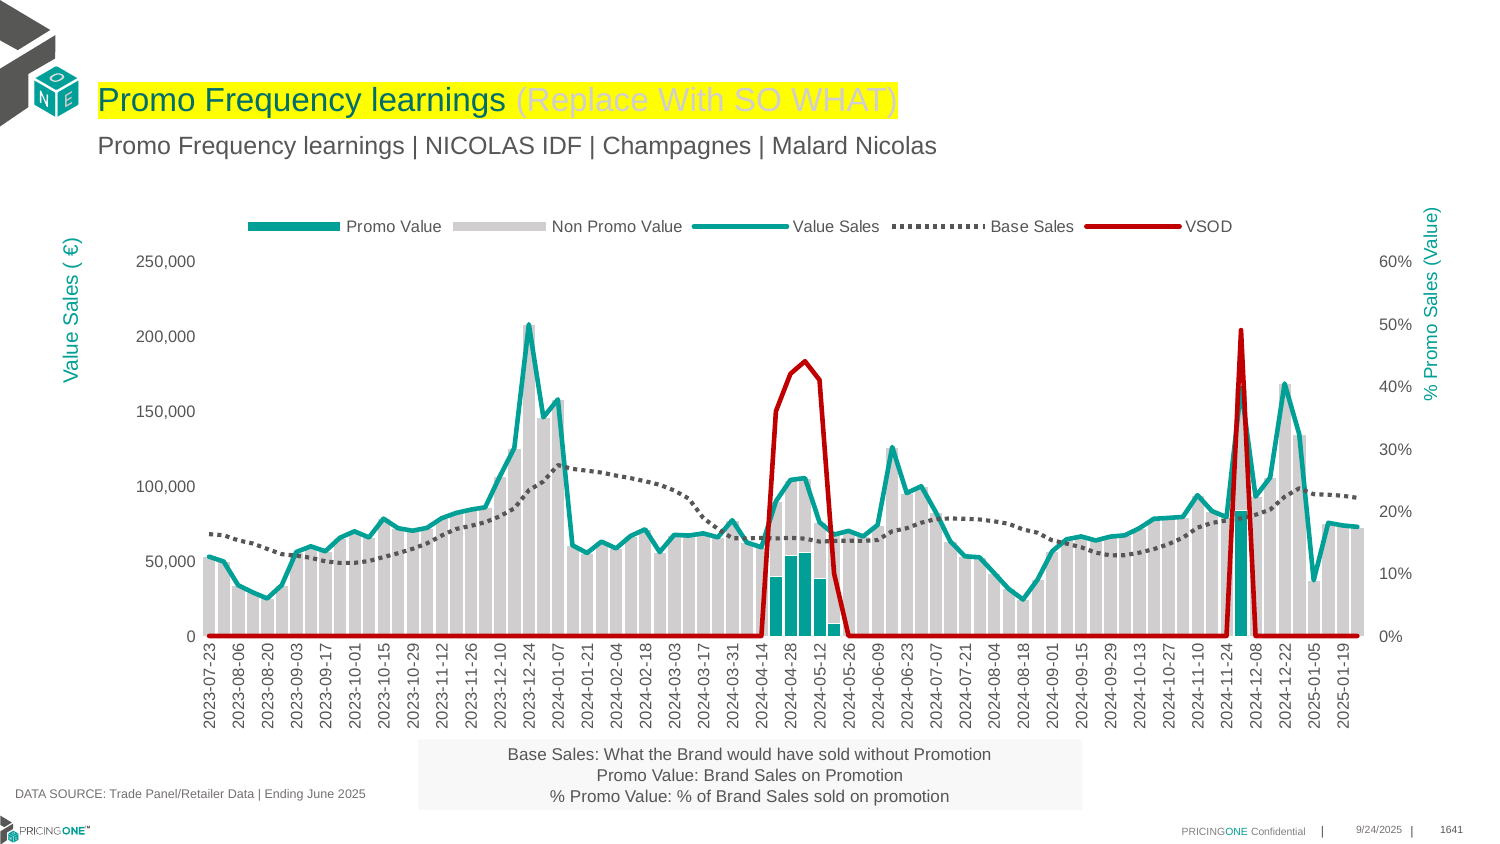

# Promo Frequency learnings (Replace With SO WHAT)
Promo Frequency learnings | NICOLAS IDF | Champagnes | Malard Nicolas

### Chart

| Category | Promo Value | Non Promo Value | Value Sales | Base Sales | VSOD |
|---|---|---|---|---|---|
| 45130 | 0.0 | 52918.0 | 52918.0 | 67927.0 | 0.0 |
| 45137 | 0.0 | 49646.0 | 49646.0 | 67190.0 | 0.0 |
| 45144 | 0.0 | 33870.0 | 33870.0 | 63824.0 | 0.0 |
| 45151 | 0.0 | 29045.0 | 29045.0 | 61674.0 | 0.0 |
| 45158 | 0.0 | 25007.0 | 25007.0 | 58057.0 | 0.0 |
| 45165 | 0.0 | 33927.0 | 33927.0 | 54578.0 | 0.0 |
| 45172 | 0.0 | 56035.0 | 56035.0 | 53588.0 | 0.0 |
| 45179 | 0.0 | 59811.0 | 59811.0 | 52119.0 | 0.0 |
| 45186 | 0.0 | 56508.0 | 56508.0 | 49791.0 | 0.0 |
| 45193 | 0.0 | 65491.0 | 65491.0 | 48716.0 | 0.0 |
| 45200 | 0.0 | 69802.0 | 69802.0 | 48785.0 | 0.0 |
| 45207 | 0.0 | 65696.0 | 65696.0 | 49984.0 | 0.0 |
| 45214 | 0.0 | 78241.0 | 78241.0 | 52648.0 | 0.0 |
| 45221 | 0.0 | 71903.0 | 71903.0 | 55185.0 | 0.0 |
| 45228 | 0.0 | 70200.0 | 70200.0 | 58113.0 | 0.0 |
| 45235 | 0.0 | 72118.0 | 72118.0 | 61789.0 | 0.0 |
| 45242 | 0.0 | 78568.0 | 78568.0 | 66999.0 | 0.0 |
| 45249 | 0.0 | 82076.0 | 82076.0 | 71380.0 | 0.0 |
| 45256 | 0.0 | 84265.0 | 84265.0 | 73425.0 | 0.0 |
| 45263 | 0.0 | 85858.0 | 85858.0 | 75869.0 | 0.0 |
| 45270 | 0.0 | 106434.0 | 106434.0 | 79801.0 | 0.0 |
| 45277 | 0.0 | 125446.0 | 125446.0 | 85138.0 | 0.0 |
| 45284 | 0.0 | 208003.0 | 208003.0 | 97182.0 | 0.0 |
| 45291 | 0.0 | 145963.0 | 145963.0 | 103108.0 | 0.0 |
| 45298 | 0.0 | 157897.0 | 157897.0 | 114043.0 | 0.0 |
| 45305 | 0.0 | 60493.0 | 60493.0 | 111521.0 | 0.0 |
| 45312 | 0.0 | 55359.0 | 55359.0 | 110287.0 | 0.0 |
| 45319 | 0.0 | 62952.0 | 62952.0 | 109051.0 | 0.0 |
| 45326 | 0.0 | 58431.0 | 58431.0 | 107063.0 | 0.0 |
| 45333 | 0.0 | 66701.0 | 66701.0 | 105353.0 | 0.0 |
| 45340 | 0.0 | 71144.0 | 71144.0 | 103282.0 | 0.0 |
| 45347 | 0.0 | 55975.0 | 55975.0 | 100894.0 | 0.0 |
| 45354 | 0.0 | 67443.0 | 67443.0 | 97096.0 | 0.0 |
| 45361 | 0.0 | 66988.0 | 66988.0 | 91653.0 | 0.0 |
| 45368 | 0.0 | 68419.0 | 68419.0 | 78735.0 | 0.0 |
| 45375 | 0.0 | 65836.0 | 65836.0 | 71441.0 | 0.0 |
| 45382 | 0.0 | 77221.0 | 77221.0 | 65248.0 | 0.0 |
| 45389 | 0.0 | 62312.0 | 62312.0 | 65090.0 | 0.0 |
| 45396 | 0.0 | 59195.0 | 59195.0 | 65440.0 | 0.0 |
| 45403 | 40044.0 | 49782.0 | 89826.0 | 65055.0 | 0.36 |
| 45410 | 53641.0 | 50508.0 | 104149.0 | 65474.0 | 0.42 |
| 45417 | 55717.0 | 49665.0 | 105382.0 | 64905.0 | 0.44 |
| 45424 | 38441.0 | 37486.0 | 75927.0 | 62947.0 | 0.41 |
| 45431 | 8505.0 | 59125.0 | 67630.0 | 63390.0 | 0.1 |
| 45438 | 0.0 | 70099.0 | 70099.0 | 63595.0 | 0.0 |
| 45445 | 0.0 | 66408.0 | 66408.0 | 63433.0 | 0.0 |
| 45452 | 0.0 | 74053.0 | 74053.0 | 64017.0 | 0.0 |
| 45459 | 0.0 | 126139.0 | 126139.0 | 69847.0 | 0.0 |
| 45466 | 0.0 | 95345.0 | 95345.0 | 71900.0 | 0.0 |
| 45473 | 0.0 | 99909.0 | 99909.0 | 75579.0 | 0.0 |
| 45480 | 0.0 | 82571.0 | 82571.0 | 77979.0 | 0.0 |
| 45487 | 0.0 | 63125.0 | 63125.0 | 78405.0 | 0.0 |
| 45494 | 0.0 | 53133.0 | 53133.0 | 78171.0 | 0.0 |
| 45501 | 0.0 | 52482.0 | 52482.0 | 77726.0 | 0.0 |
| 45508 | 0.0 | 42069.0 | 42069.0 | 76516.0 | 0.0 |
| 45515 | 0.0 | 31525.0 | 31525.0 | 74838.0 | 0.0 |
| 45522 | 0.0 | 24296.0 | 24296.0 | 71078.0 | 0.0 |
| 45529 | 0.0 | 37566.0 | 37566.0 | 68855.0 | 0.0 |
| 45536 | 0.0 | 56445.0 | 56445.0 | 63807.0 | 0.0 |
| 45543 | 0.0 | 64473.0 | 64473.0 | 61578.0 | 0.0 |
| 45550 | 0.0 | 66376.0 | 66376.0 | 59156.0 | 0.0 |
| 45557 | 0.0 | 63691.0 | 63691.0 | 55571.0 | 0.0 |
| 45564 | 0.0 | 66265.0 | 66265.0 | 53761.0 | 0.0 |
| 45571 | 0.0 | 67144.0 | 67144.0 | 53850.0 | 0.0 |
| 45578 | 0.0 | 71854.0 | 71854.0 | 55544.0 | 0.0 |
| 45585 | 0.0 | 78176.0 | 78176.0 | 57932.0 | 0.0 |
| 45592 | 0.0 | 78765.0 | 78765.0 | 61231.0 | 0.0 |
| 45599 | 0.0 | 79416.0 | 79416.0 | 65572.0 | 0.0 |
| 45606 | 0.0 | 93976.0 | 93976.0 | 72255.0 | 0.0 |
| 45613 | 0.0 | 83340.0 | 83340.0 | 75423.0 | 0.0 |
| 45620 | 0.0 | 79278.0 | 79278.0 | 77073.0 | 0.0 |
| 45627 | 84189.0 | 81428.0 | 165617.0 | 78433.0 | 0.49 |
| 45634 | 0.0 | 92998.0 | 92998.0 | 80860.0 | 0.0 |
| 45641 | 0.0 | 105752.0 | 105752.0 | 84292.0 | 0.0 |
| 45648 | 0.0 | 168504.0 | 168504.0 | 92845.0 | 0.0 |
| 45655 | 0.0 | 134719.0 | 134719.0 | 98498.0 | 0.0 |
| 45662 | 0.0 | 37105.0 | 37105.0 | 94572.0 | 0.0 |
| 45669 | 0.0 | 75481.0 | 75481.0 | 94246.0 | 0.0 |
| 45676 | 0.0 | 73728.0 | 73728.0 | 93524.0 | 0.0 |
| 45683 | 0.0 | 72811.0 | 72811.0 | 92144.0 | 0.0 |
% Promo Sales (Value)
Value Sales ( €)
Base Sales: What the Brand would have sold without Promotion
Promo Value: Brand Sales on Promotion
% Promo Value: % of Brand Sales sold on promotion
DATA SOURCE: Trade Panel/Retailer Data | Ending June 2025

9/24/2025
1641